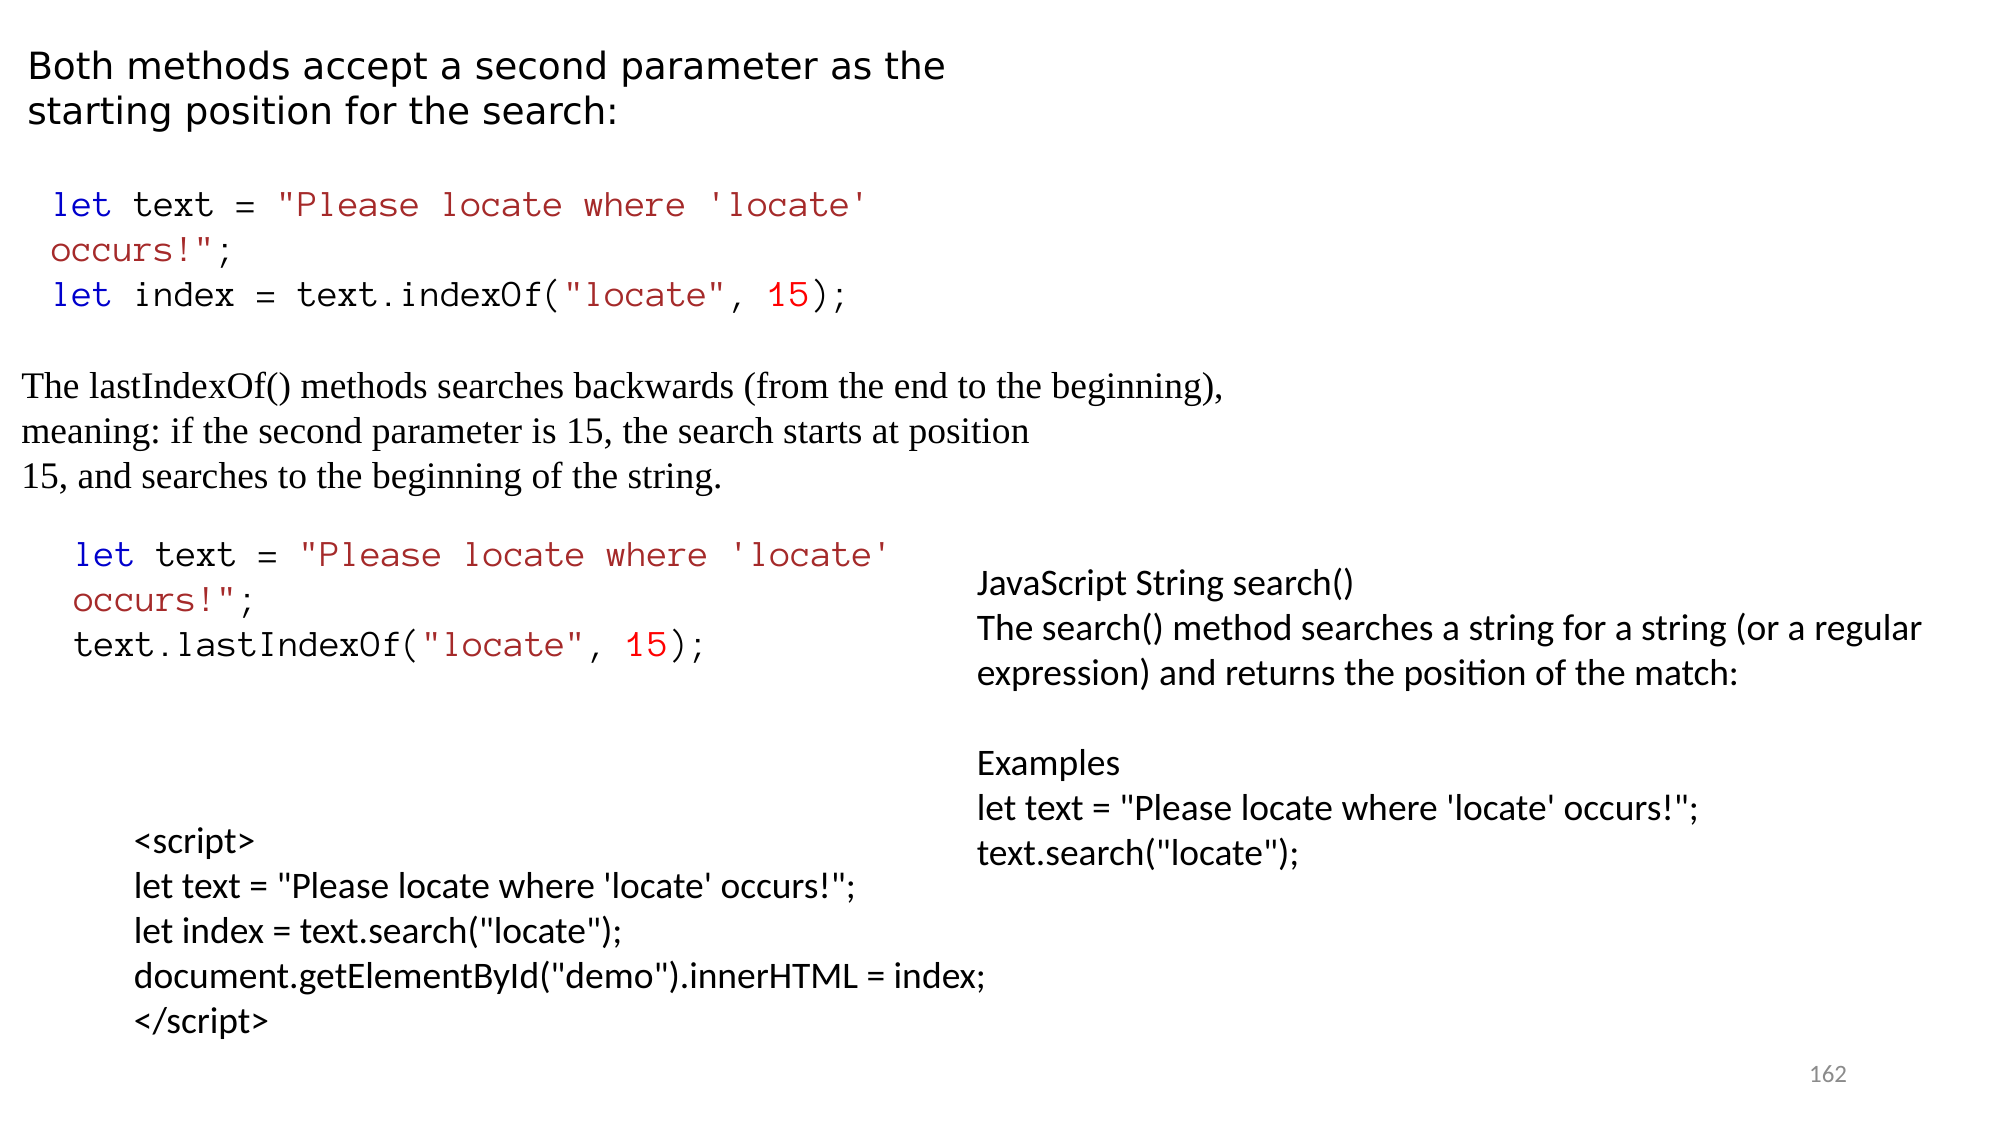

Both methods accept a second parameter as the starting position for the search:
let text = "Please locate where 'locate' occurs!";
let index = text.indexOf("locate", 15);
The lastIndexOf() methods searches backwards (from the end to the beginning), meaning: if the second parameter is 15, the search starts at position
15, and searches to the beginning of the string.
let text = "Please locate where 'locate' occurs!";
text.lastIndexOf("locate", 15);
JavaScript String search()
The search() method searches a string for a string (or a regular expression) and returns the position of the match:

Examples
let text = "Please locate where 'locate' occurs!";
text.search("locate");
<script>
let text = "Please locate where 'locate' occurs!";
let index = text.search("locate");
document.getElementById("demo").innerHTML = index;
</script>
162